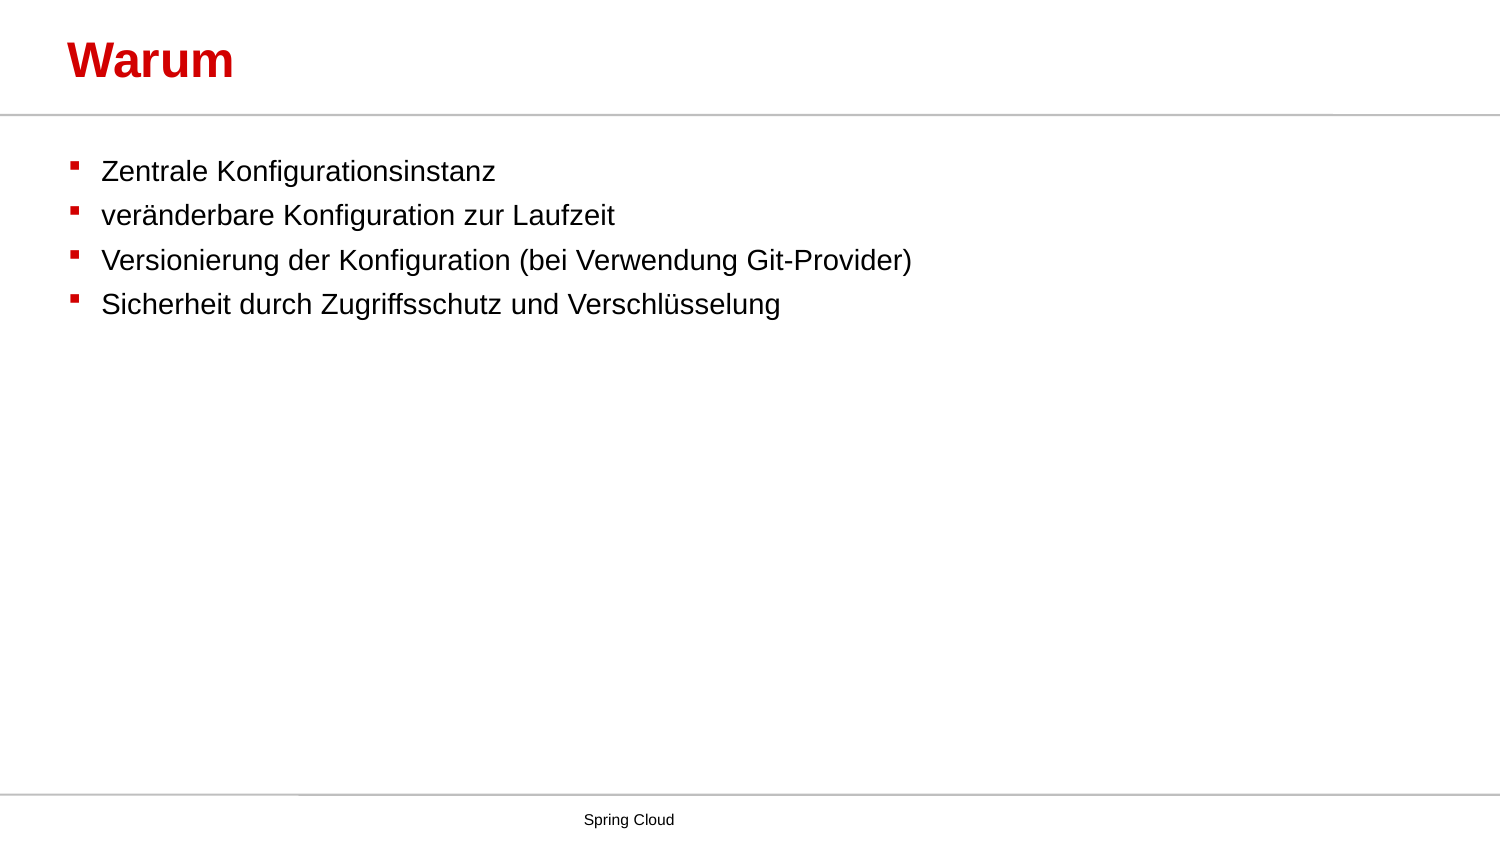

# Warum
Zentrale Konfigurationsinstanz
veränderbare Konfiguration zur Laufzeit
Versionierung der Konfiguration (bei Verwendung Git-Provider)
Sicherheit durch Zugriffsschutz und Verschlüsselung
Spring Cloud